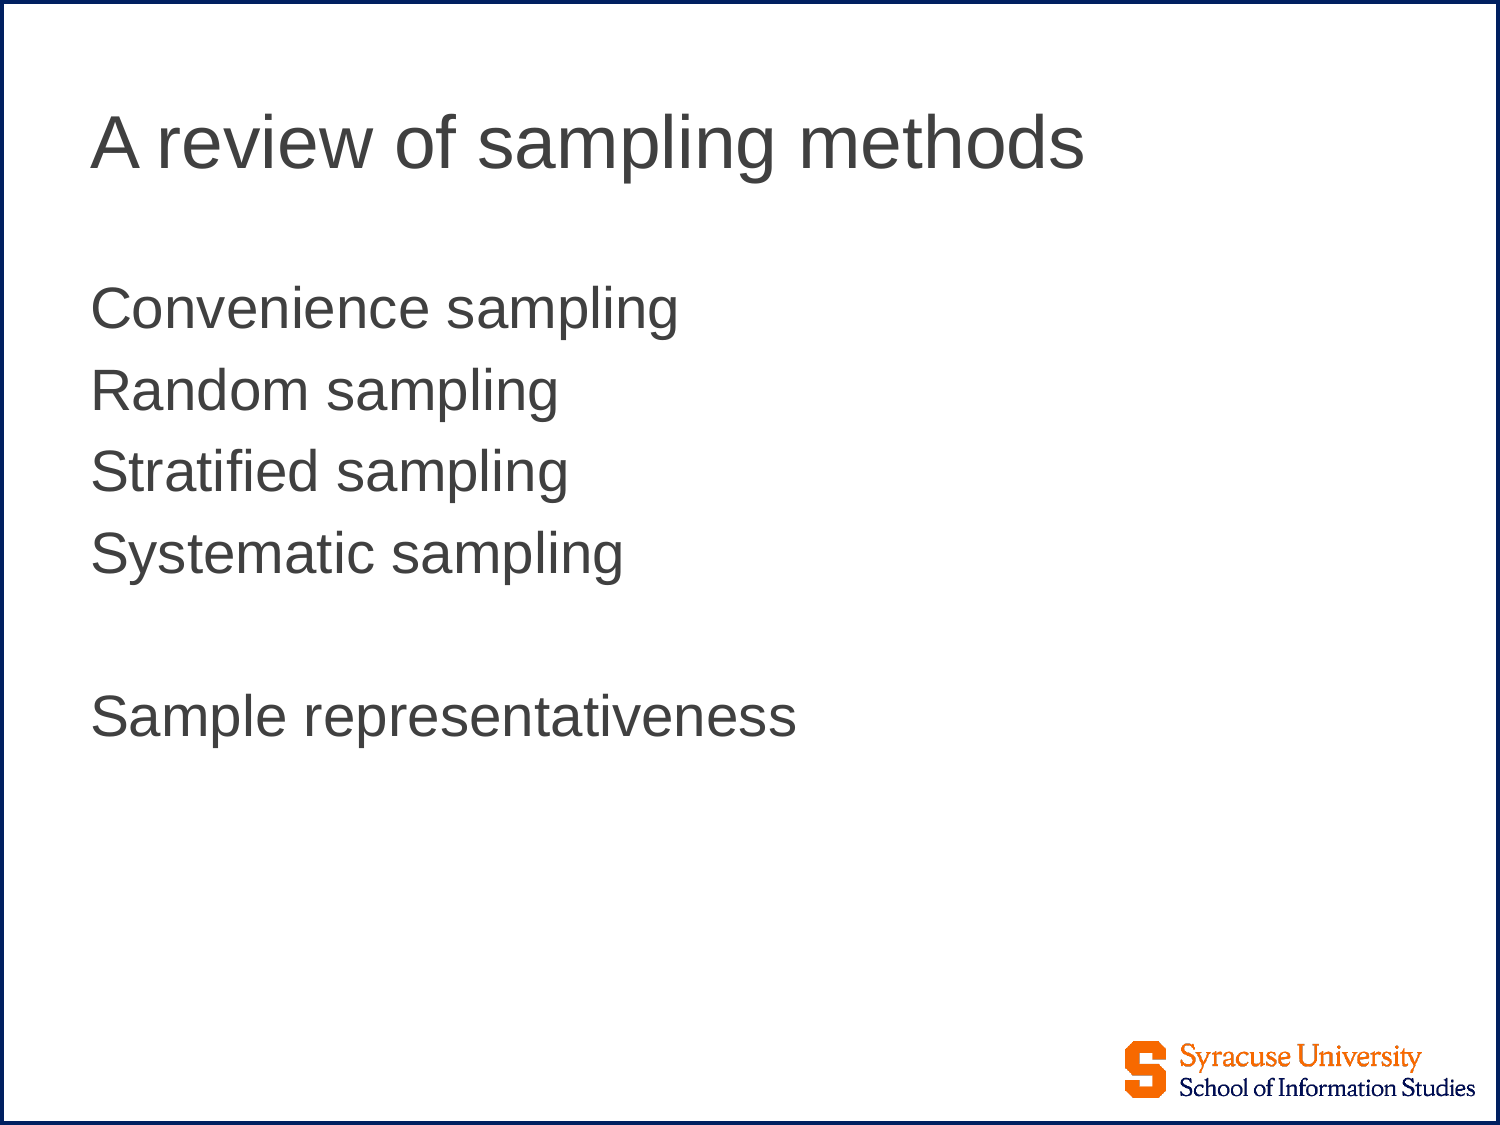

# A review of sampling methods
Convenience sampling
Random sampling
Stratified sampling
Systematic sampling

Sample representativeness